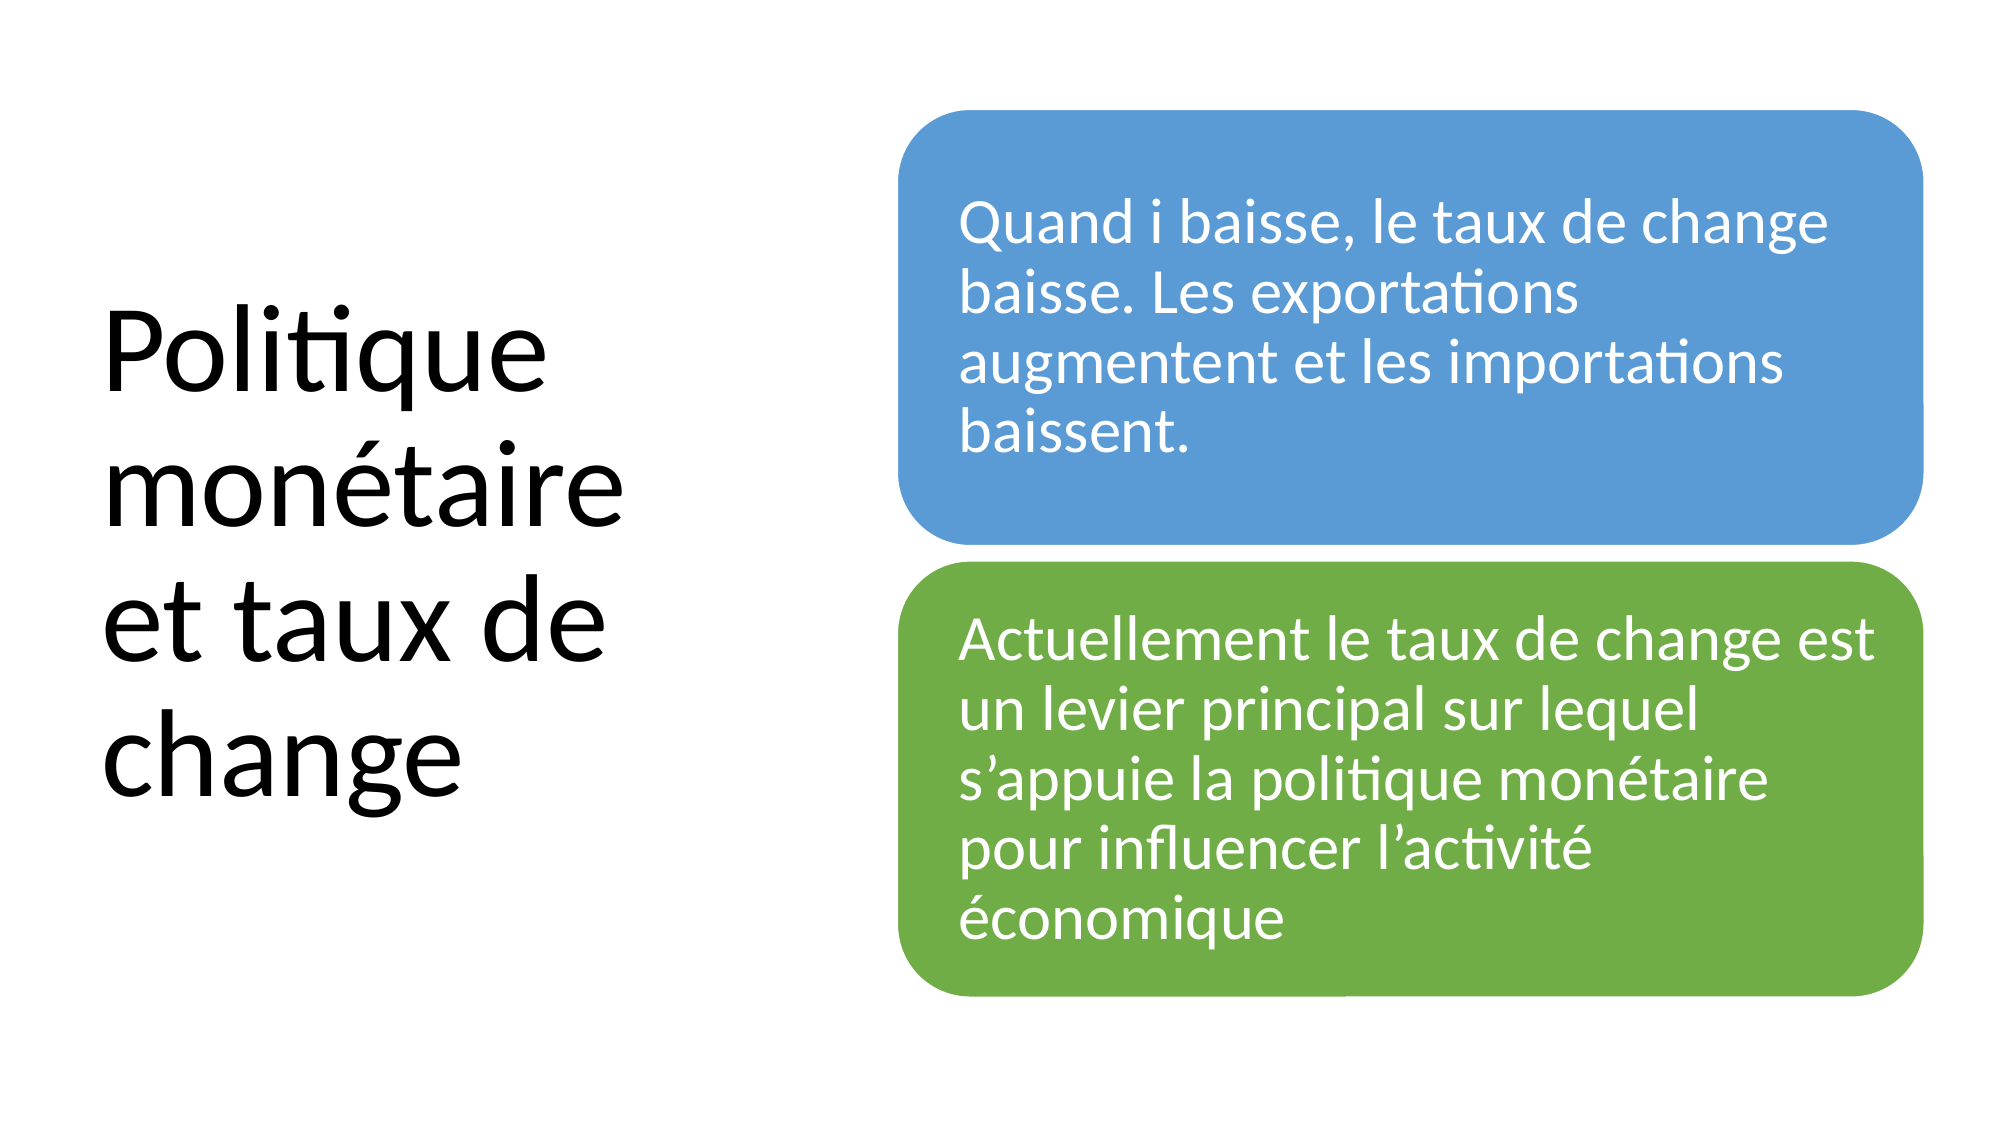

# Politique monétaire et taux de change
Quand i baisse, le taux de change baisse. Les exportations augmentent et les importations baissent.
Actuellement le taux de change est un levier principal sur lequel s’appuie la politique monétaire pour influencer l’activité économique